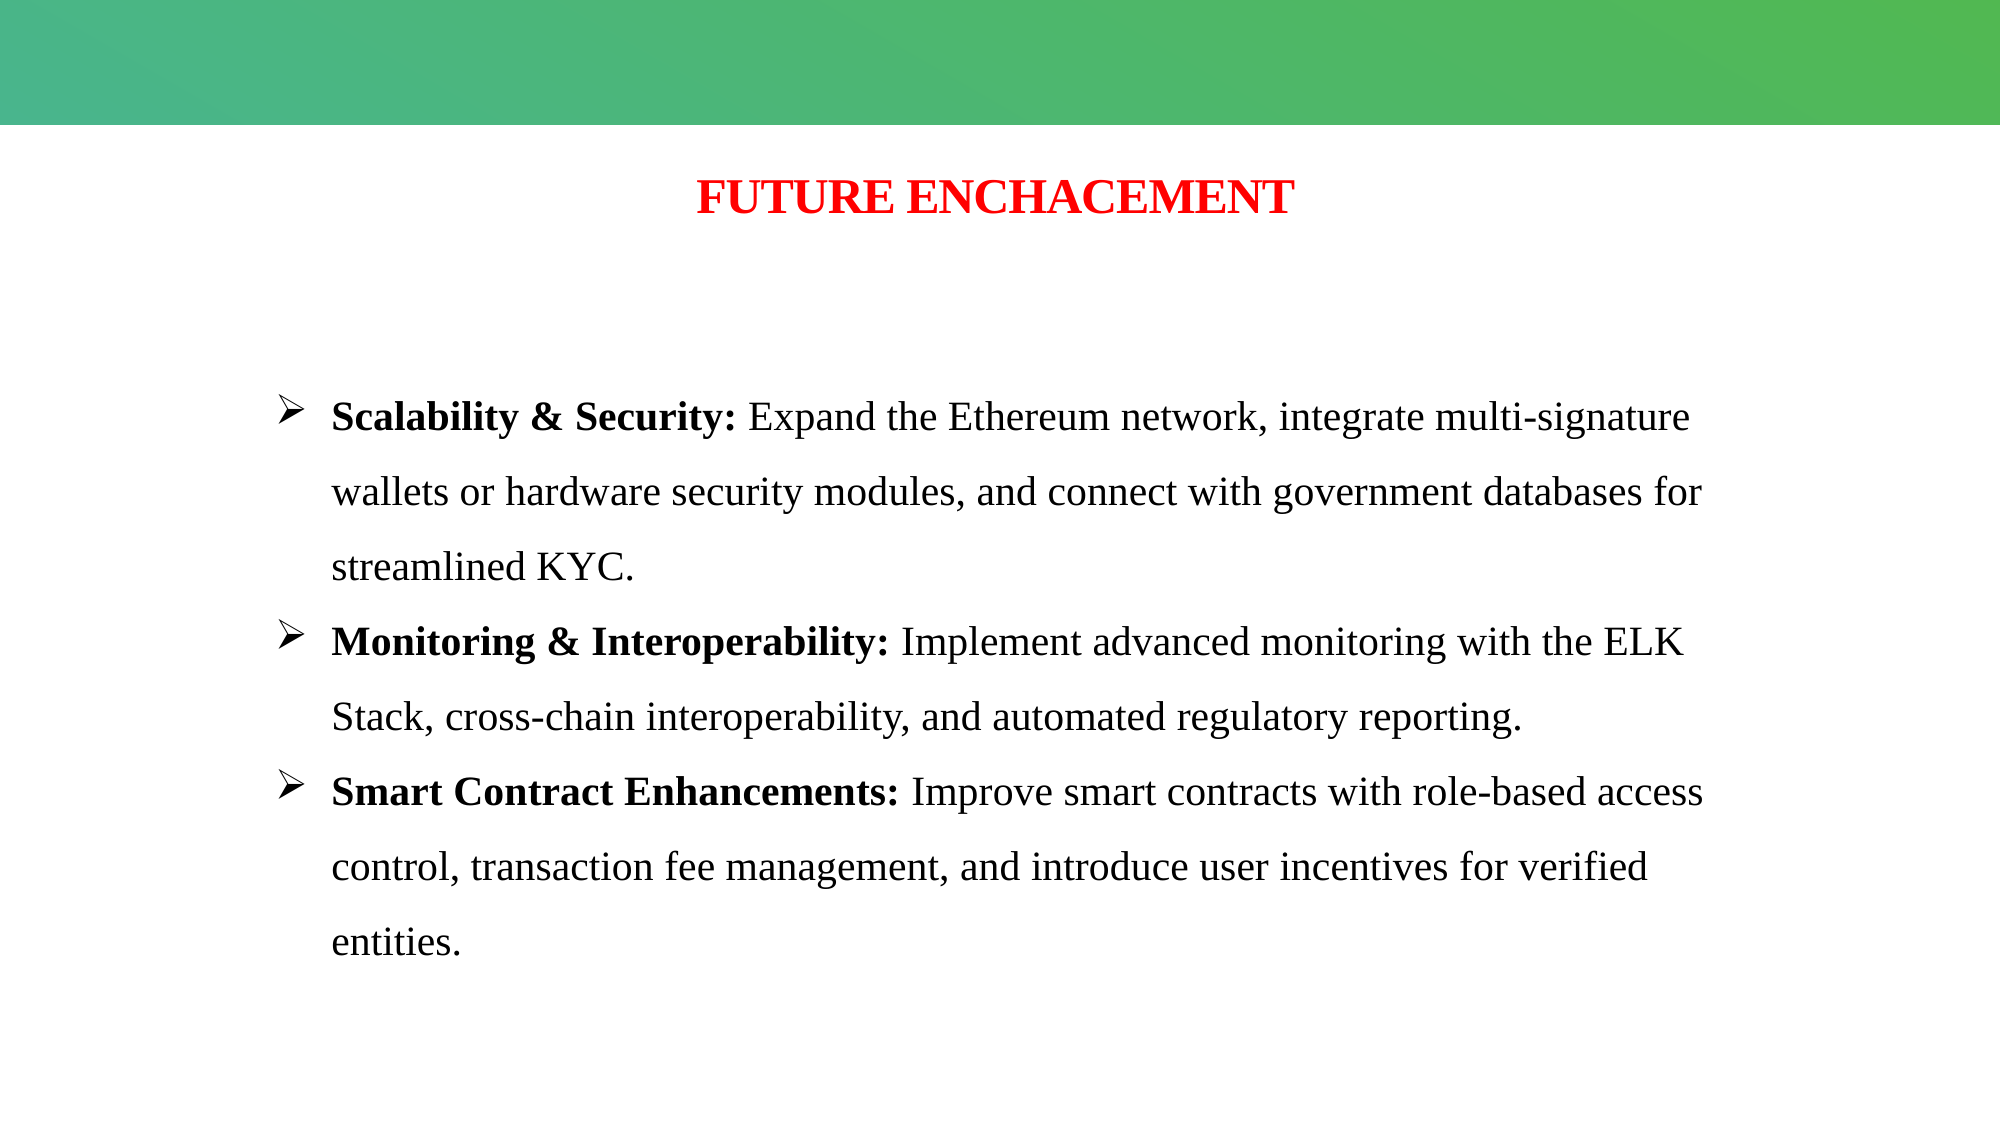

# FUTURE ENCHACEMENT

Scalability & Security: Expand the Ethereum network, integrate multi-signature wallets or hardware security modules, and connect with government databases for streamlined KYC.
Monitoring & Interoperability: Implement advanced monitoring with the ELK Stack, cross-chain interoperability, and automated regulatory reporting.
Smart Contract Enhancements: Improve smart contracts with role-based access control, transaction fee management, and introduce user incentives for verified entities.